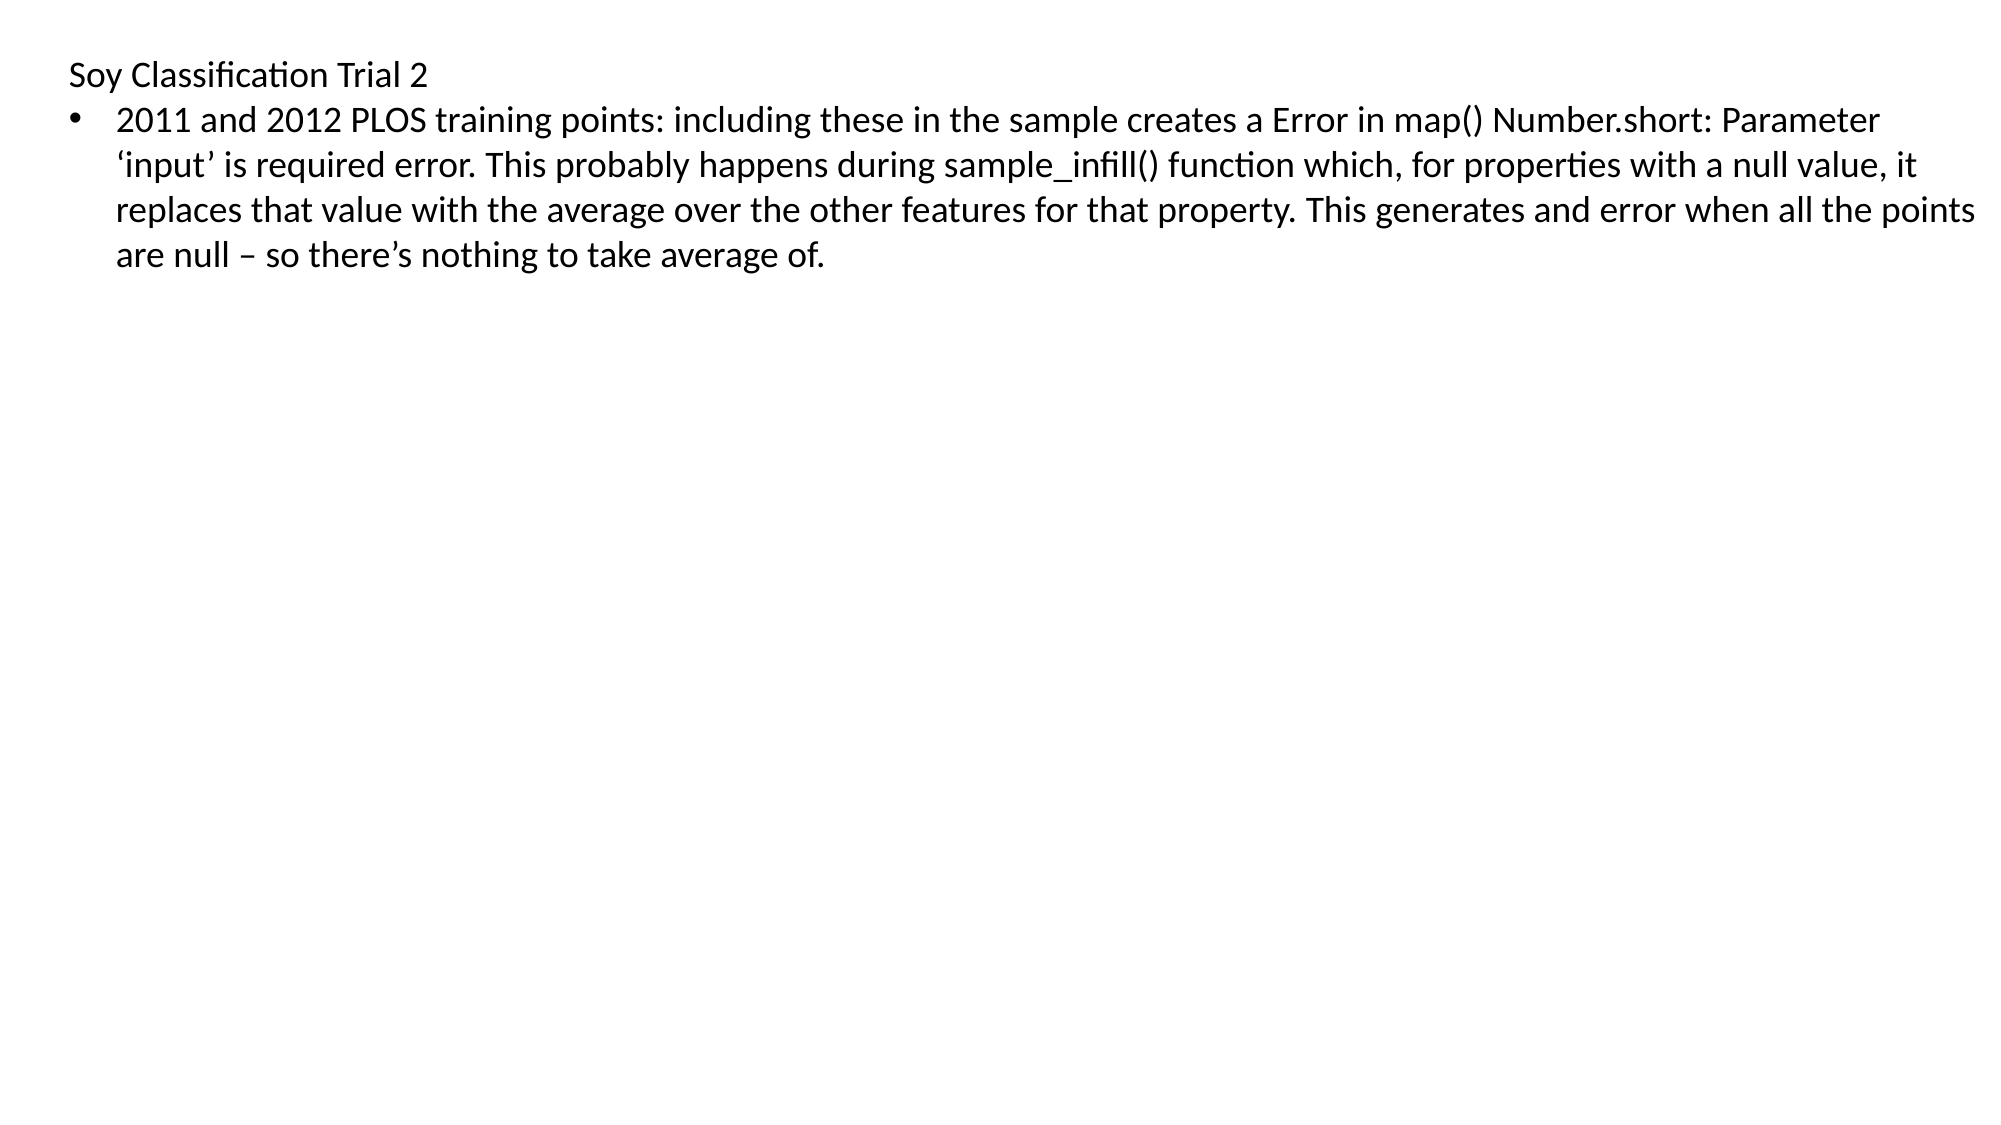

Soy Classification Trial 2
2011 and 2012 PLOS training points: including these in the sample creates a Error in map() Number.short: Parameter ‘input’ is required error. This probably happens during sample_infill() function which, for properties with a null value, it replaces that value with the average over the other features for that property. This generates and error when all the points are null – so there’s nothing to take average of.